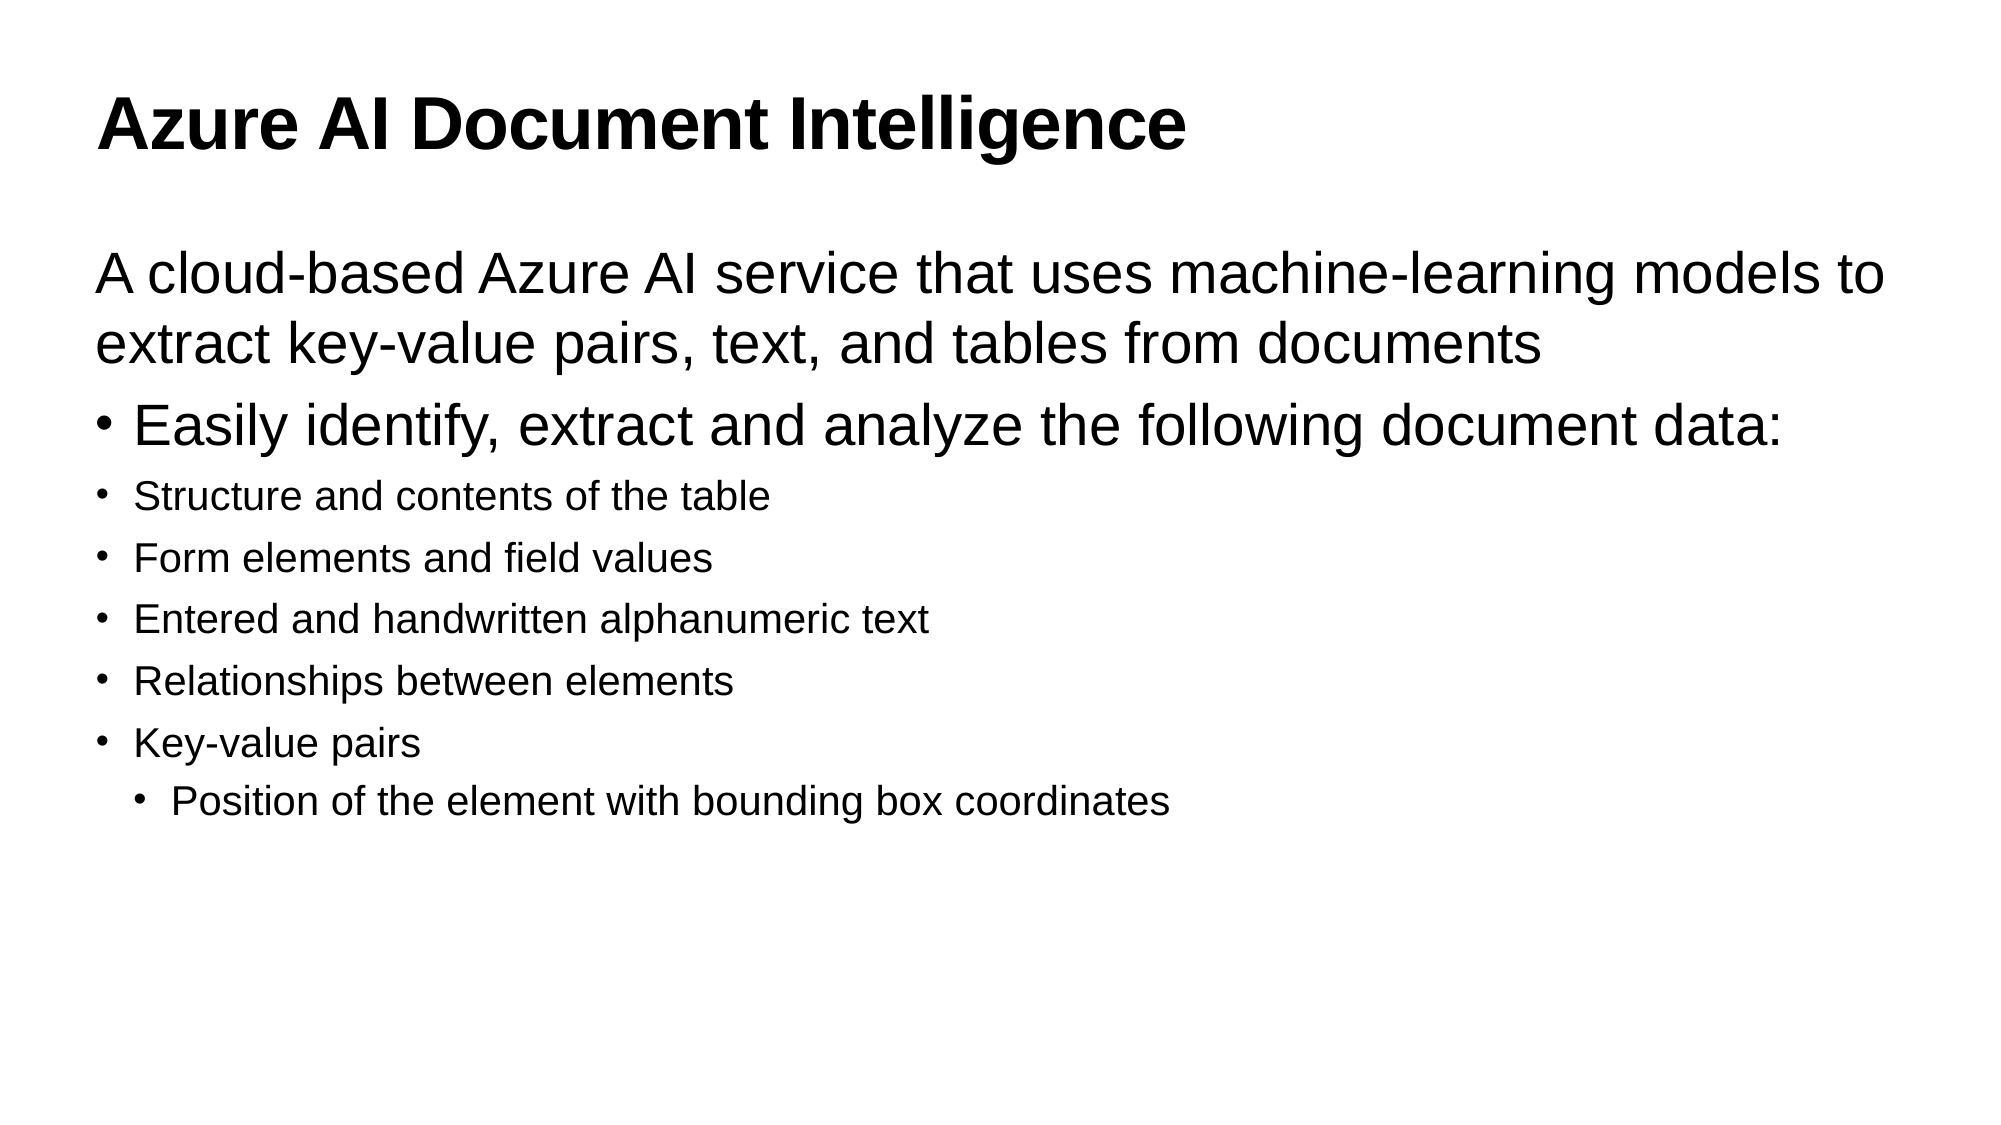

# Azure AI Document Intelligence
A cloud-based Azure AI service that uses machine-learning models to extract key-value pairs, text, and tables from documents
Easily identify, extract and analyze the following document data:
Structure and contents of the table
Form elements and field values
Entered and handwritten alphanumeric text
Relationships between elements
Key-value pairs
Position of the element with bounding box coordinates